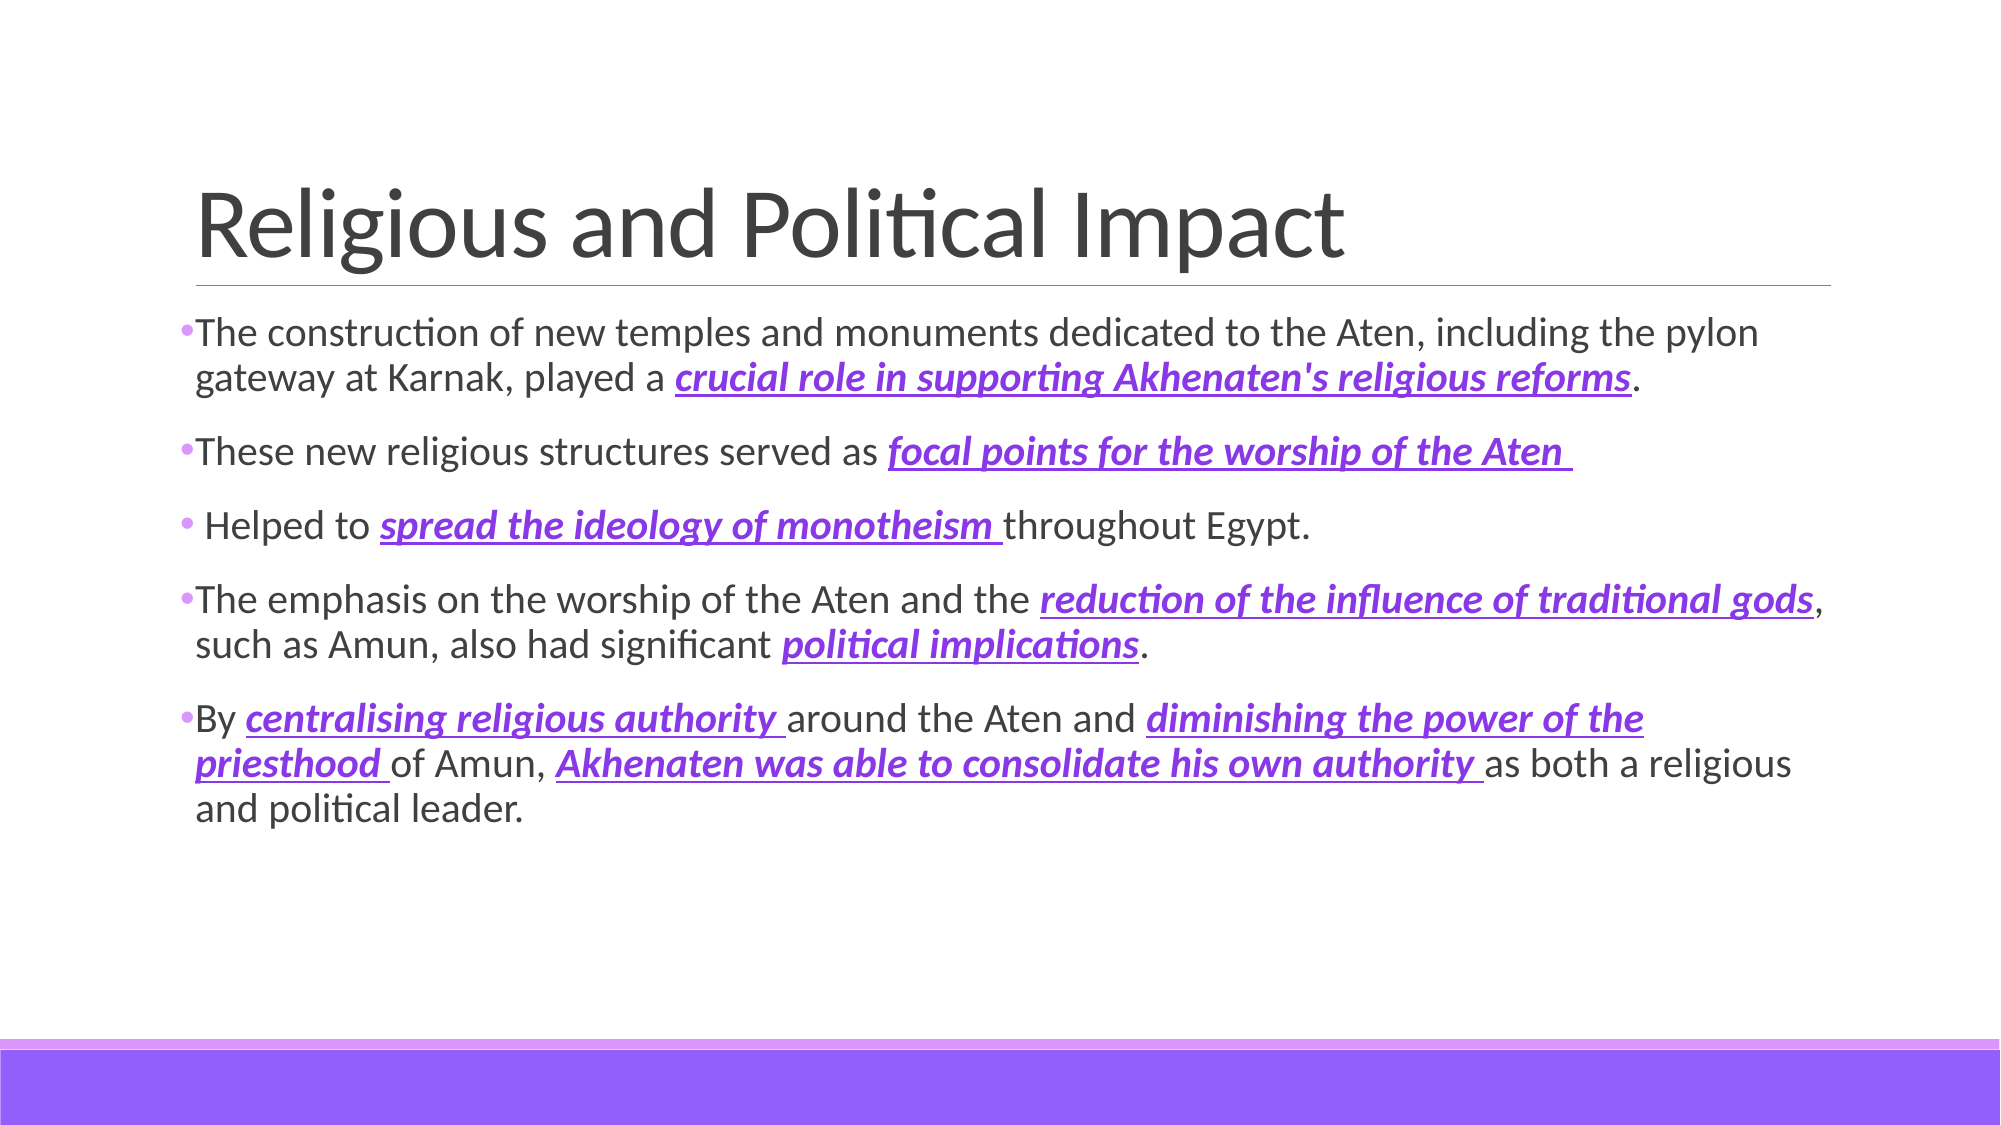

# Religious and Political Impact
The construction of new temples and monuments dedicated to the Aten, including the pylon gateway at Karnak, played a crucial role in supporting Akhenaten's religious reforms.
These new religious structures served as focal points for the worship of the Aten
 Helped to spread the ideology of monotheism throughout Egypt.
The emphasis on the worship of the Aten and the reduction of the influence of traditional gods, such as Amun, also had significant political implications.
By centralising religious authority around the Aten and diminishing the power of the priesthood of Amun, Akhenaten was able to consolidate his own authority as both a religious and political leader.